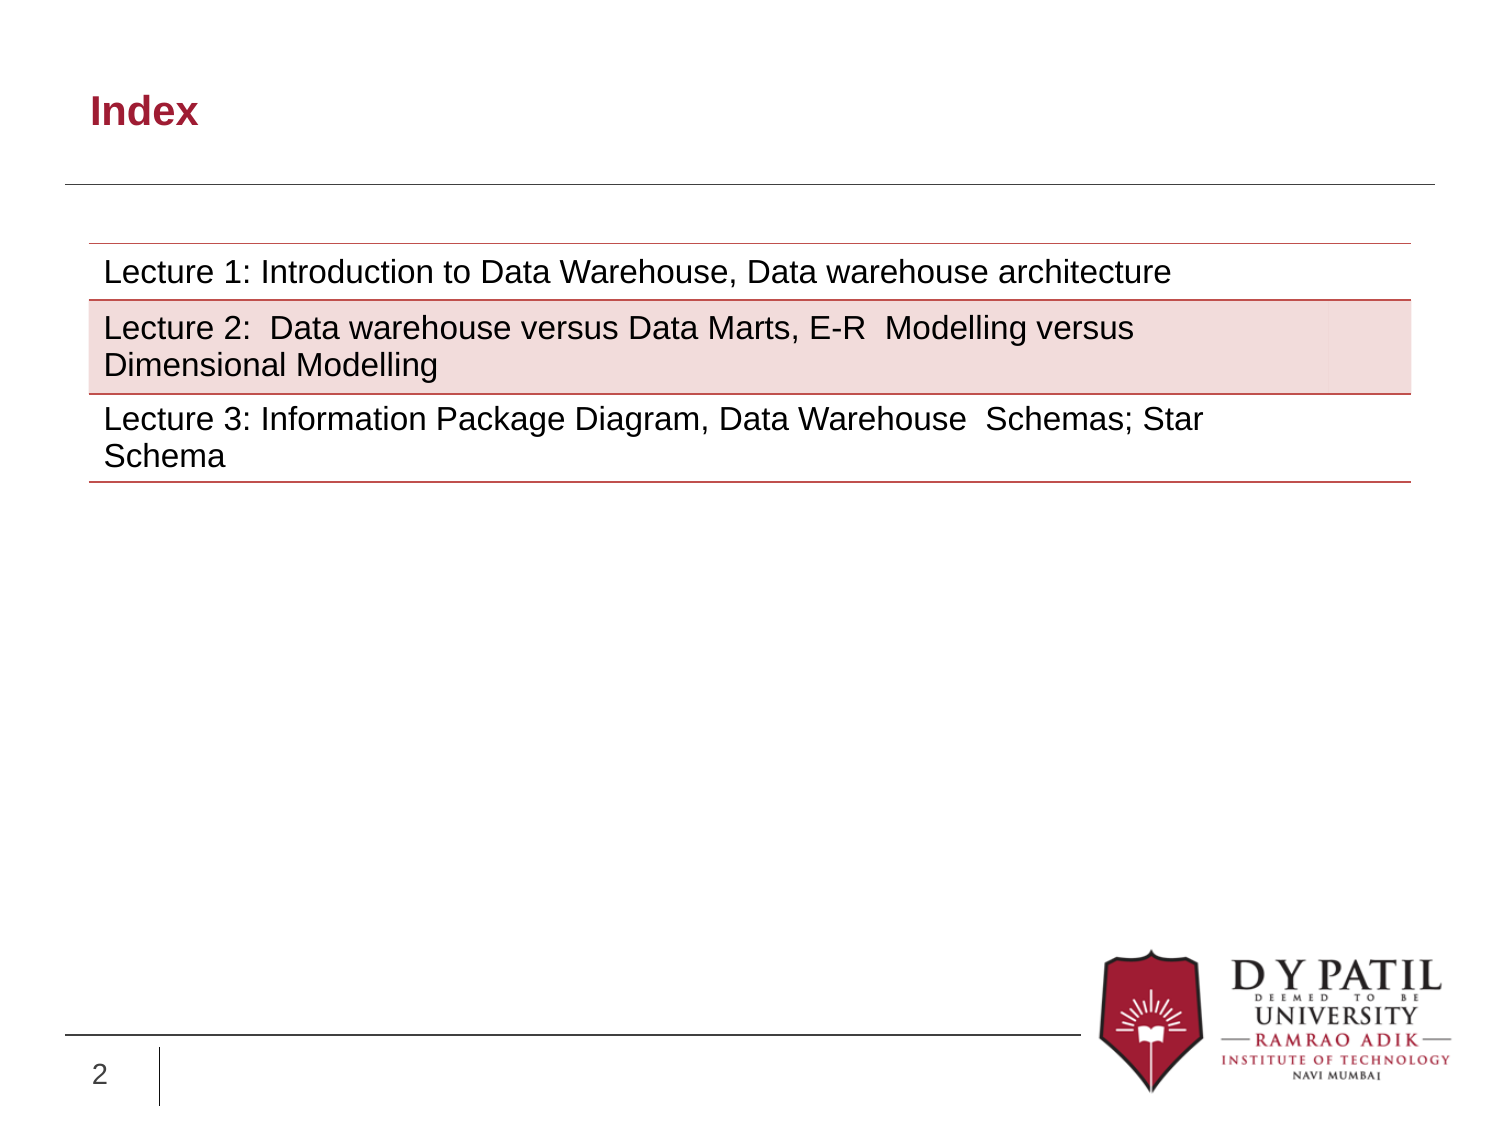

# Index
| Lecture 1: Introduction to Data Warehouse, Data warehouse architecture |  |
| --- | --- |
| Lecture 2: Data warehouse versus Data Marts, E-R Modelling versus Dimensional Modelling |  |
| Lecture 3: Information Package Diagram, Data Warehouse Schemas; Star Schema |  |
2